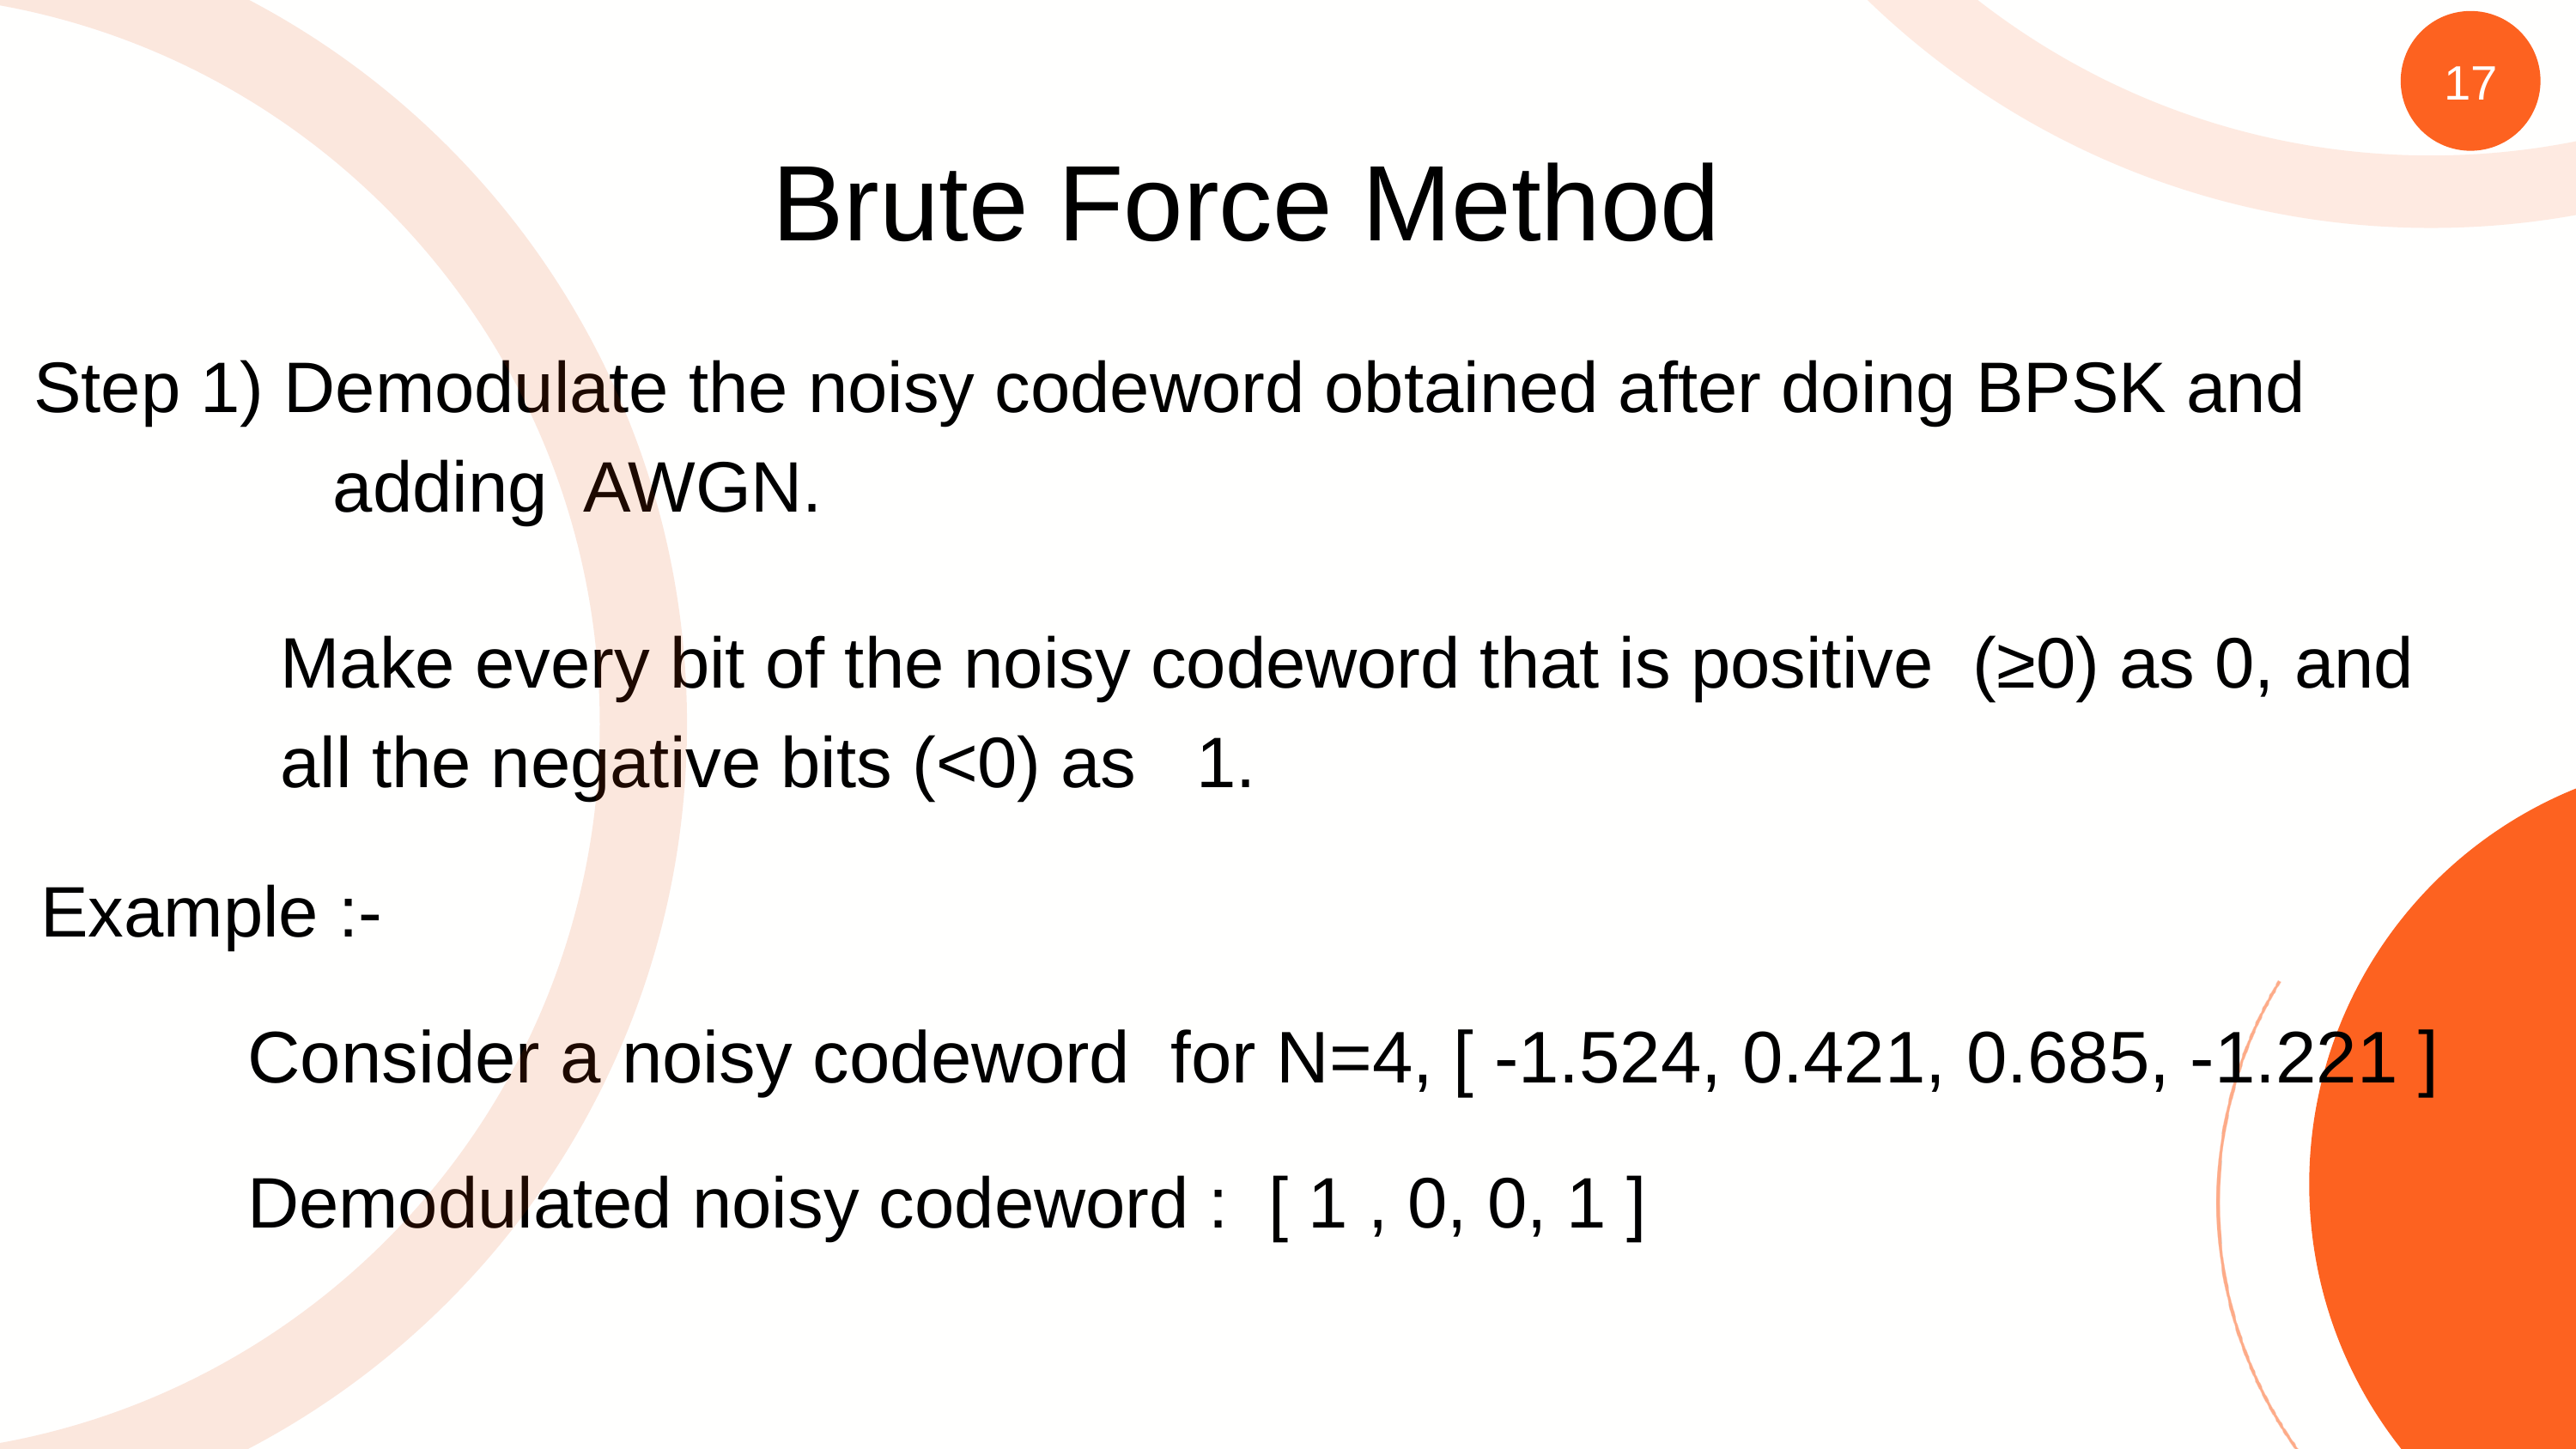

17
Brute Force Method
Step 1) Demodulate the noisy codeword obtained after doing BPSK and
               adding  AWGN.

Make every bit of the noisy codeword that is positive  (≥0) as 0, and all the negative bits (<0) as   1.

Example :-
Consider a noisy codeword  for N=4, [ -1.524, 0.421, 0.685, -1.221 ]
Demodulated noisy codeword :  [ 1 , 0, 0, 1 ]